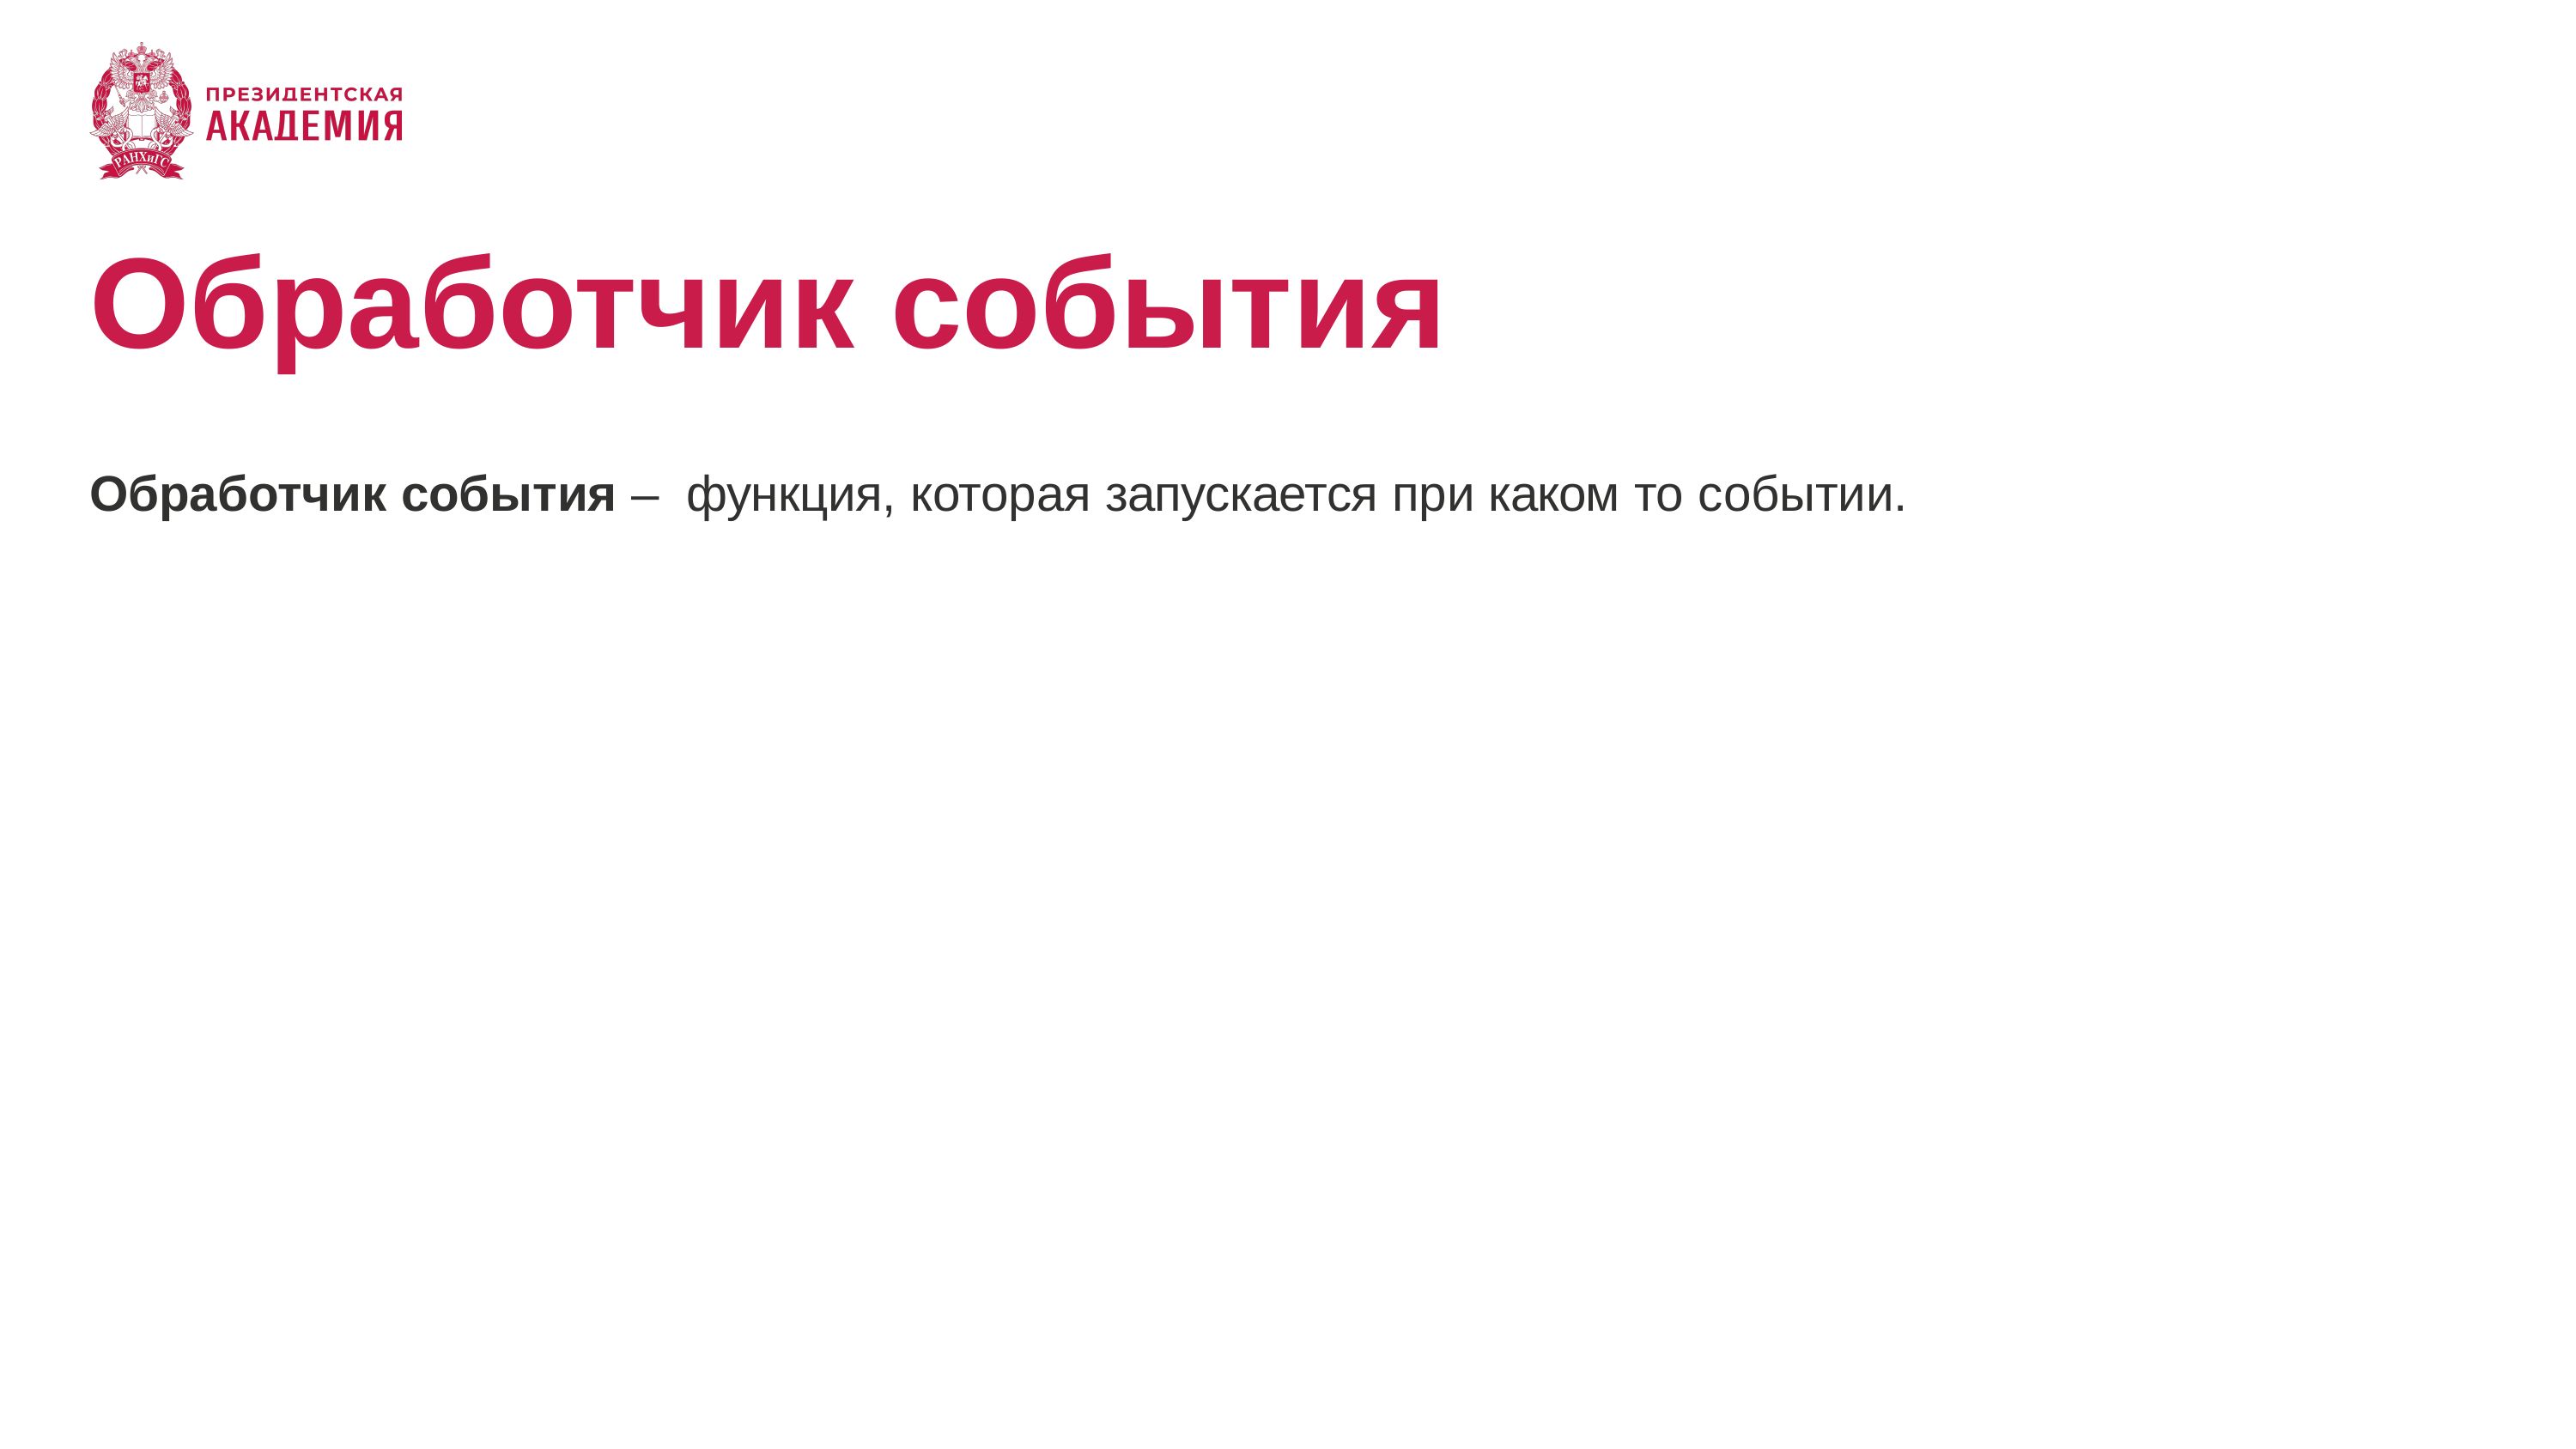

# Обработчик события
Обработчик события – функция, которая запускается при каком то событии.